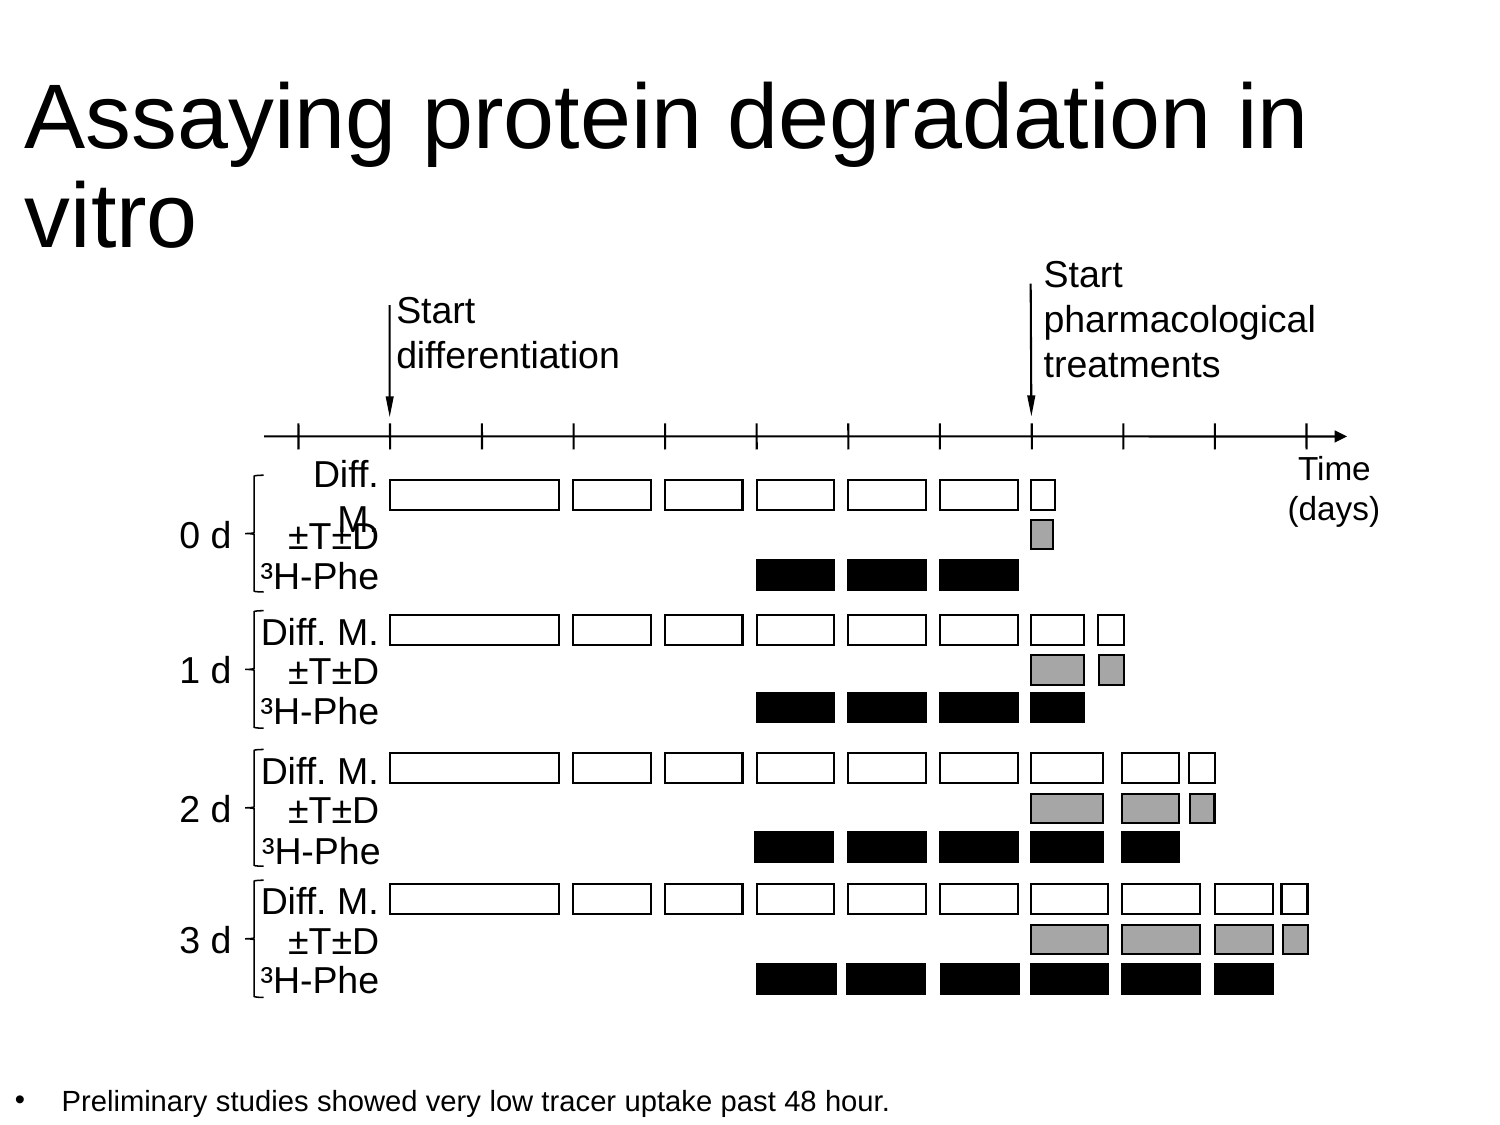

# Assaying protein degradation in vitro
Start differentiation

Start pharmacological treatments

Diff. M.

Time
(days)
0 d
±T±D

³H-Phe

Diff. M.

1 d
±T±D

³H-Phe

Diff. M.

2 d
±T±D

³H-Phe

Diff. M.

3 d
±T±D

³H-Phe

Preliminary studies showed very low tracer uptake past 48 hour.